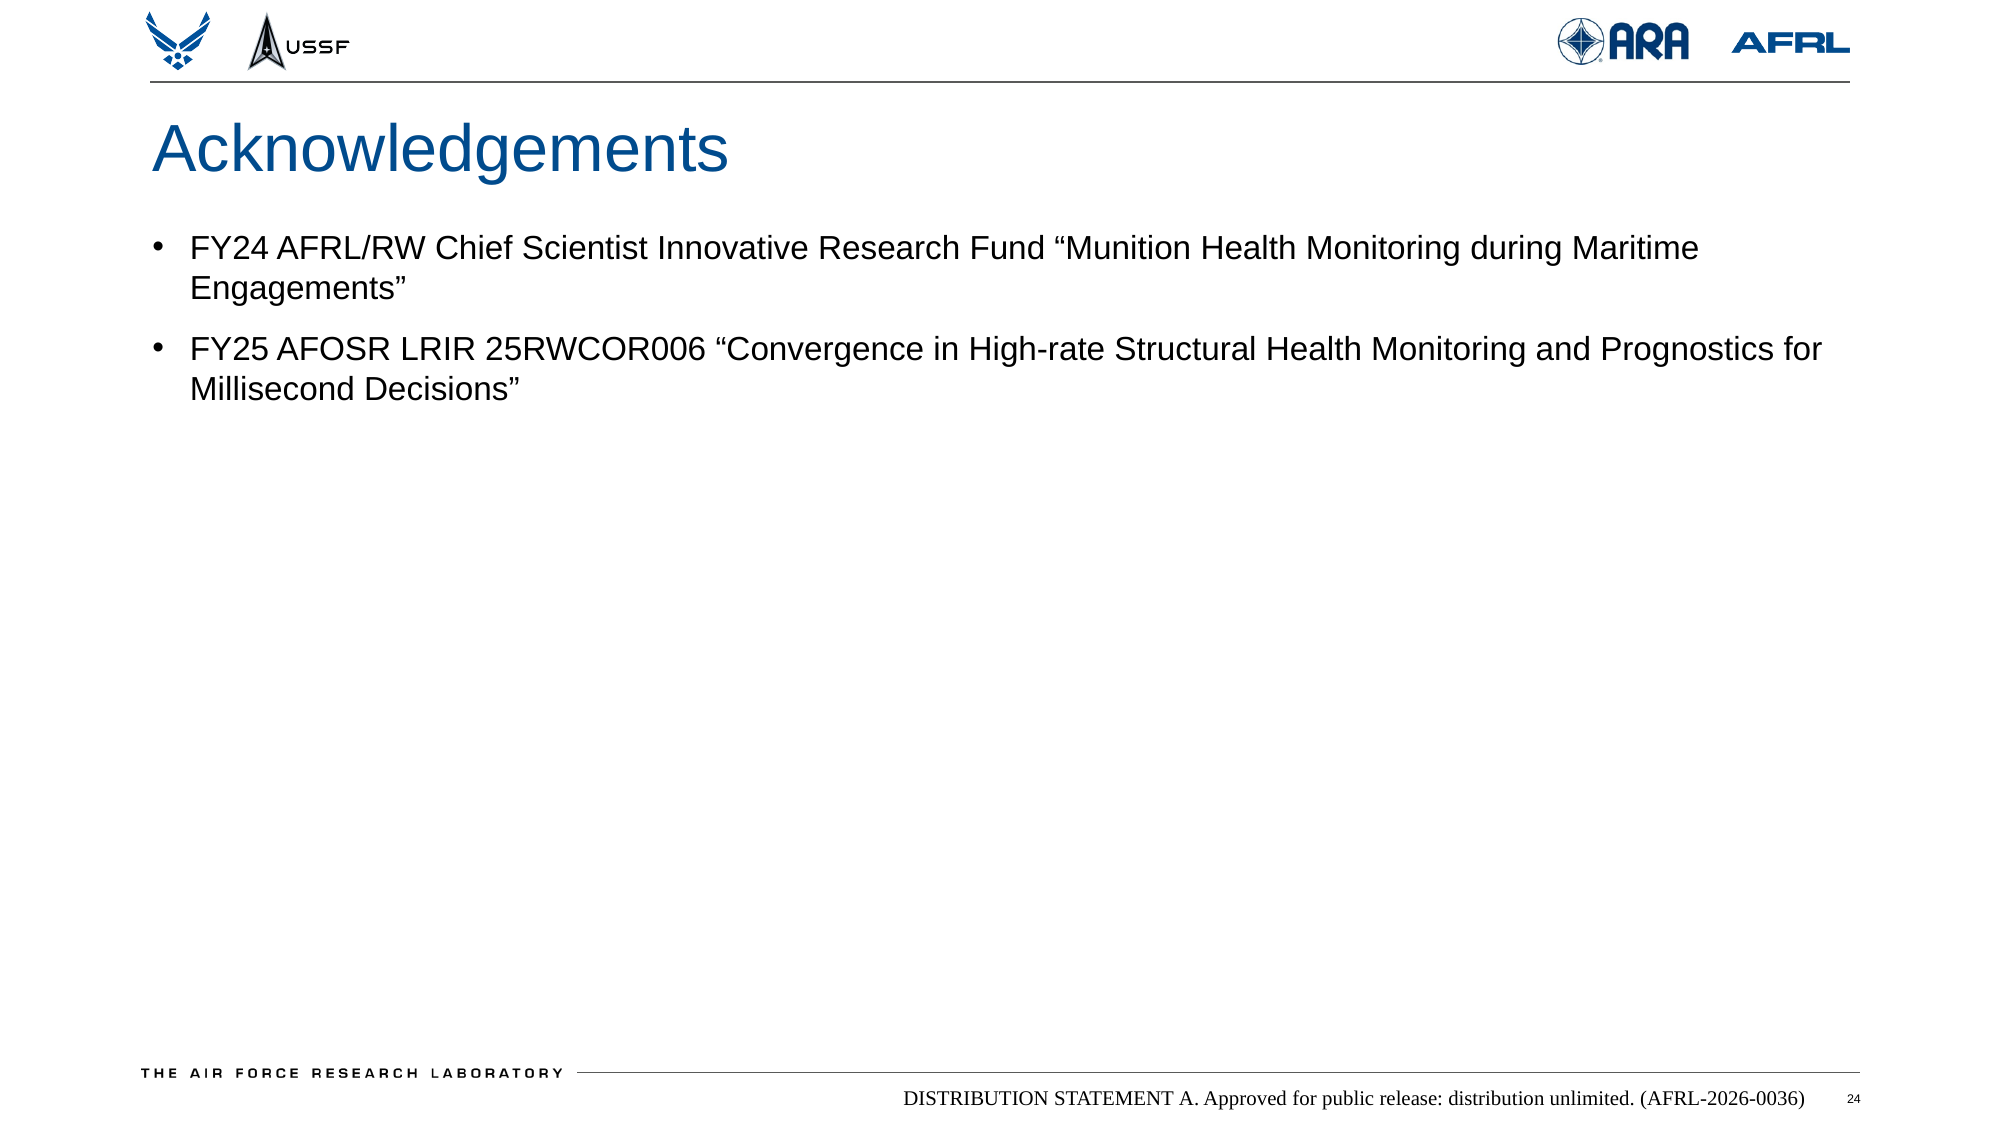

# Acknowledgements
FY24 AFRL/RW Chief Scientist Innovative Research Fund “Munition Health Monitoring during Maritime Engagements”
FY25 AFOSR LRIR 25RWCOR006 “Convergence in High-rate Structural Health Monitoring and Prognostics for Millisecond Decisions”